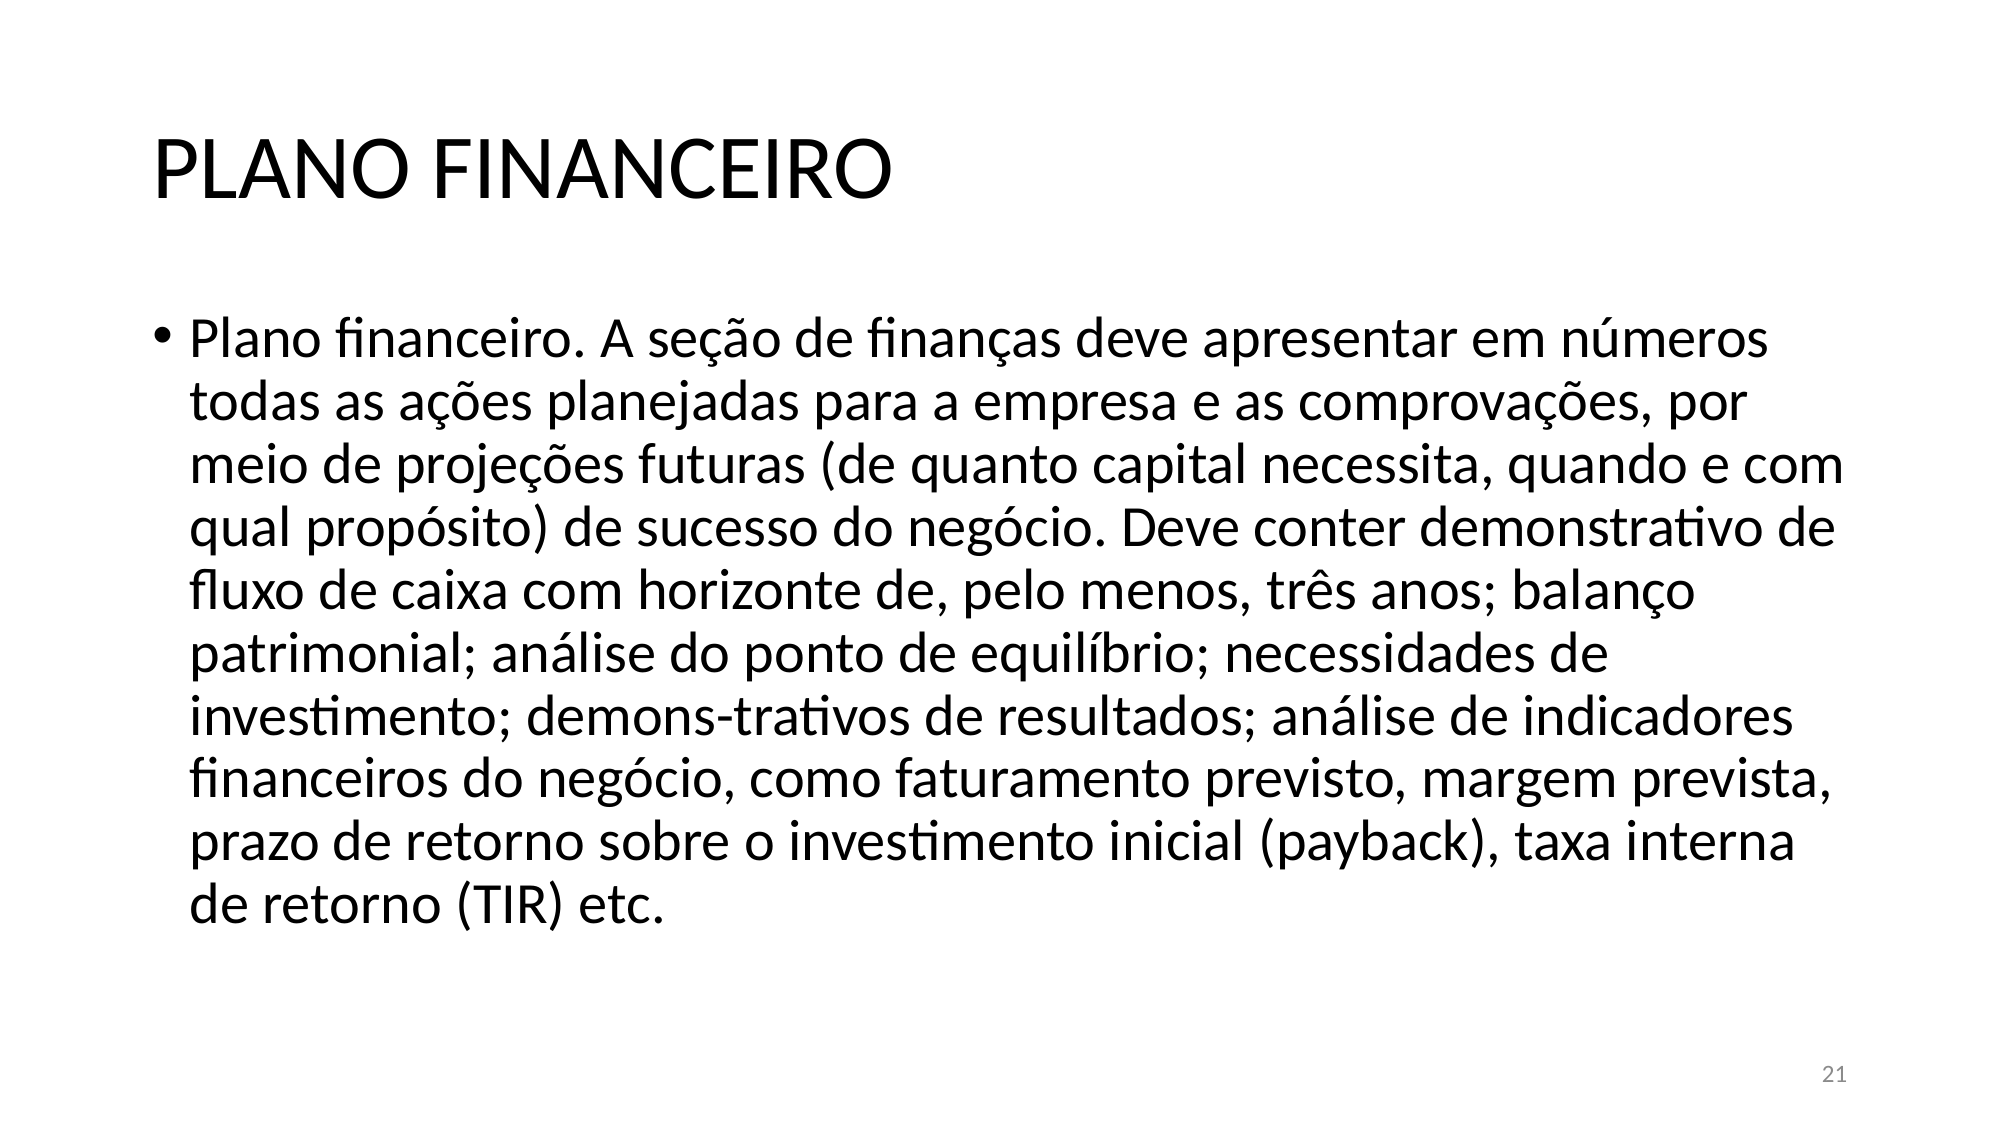

# PLANO FINANCEIRO
Plano financeiro. A seção de finanças deve apresentar em números todas as ações planejadas para a empresa e as comprovações, por meio de projeções futuras (de quanto capital necessita, quando e com qual propósito) de sucesso do negócio. Deve conter demonstrativo de fluxo de caixa com horizonte de, pelo menos, três anos; balanço patrimonial; análise do ponto de equilíbrio; necessidades de investimento; demons-trativos de resultados; análise de indicadores financeiros do negócio, como faturamento previsto, margem prevista, prazo de retorno sobre o investimento inicial (payback), taxa interna de retorno (TIR) etc.
21